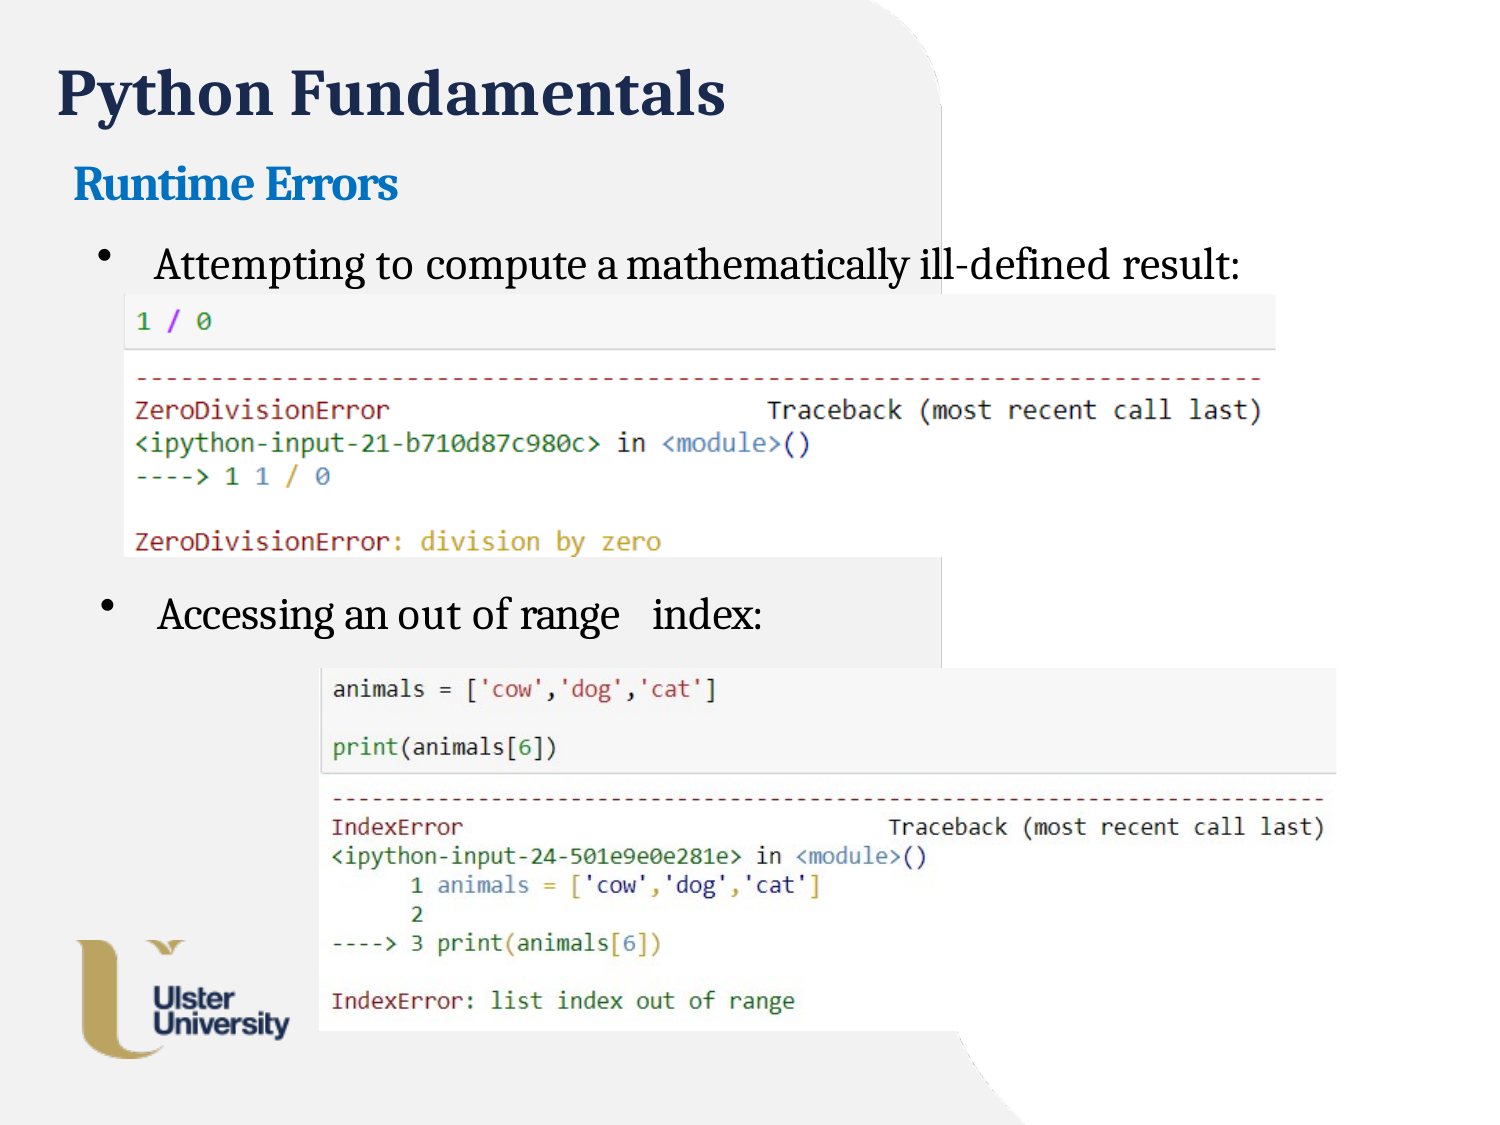

# Python Fundamentals
Runtime Errors
Attempting to compute a mathematically ill-defined result:

Accessing an out of range         index: